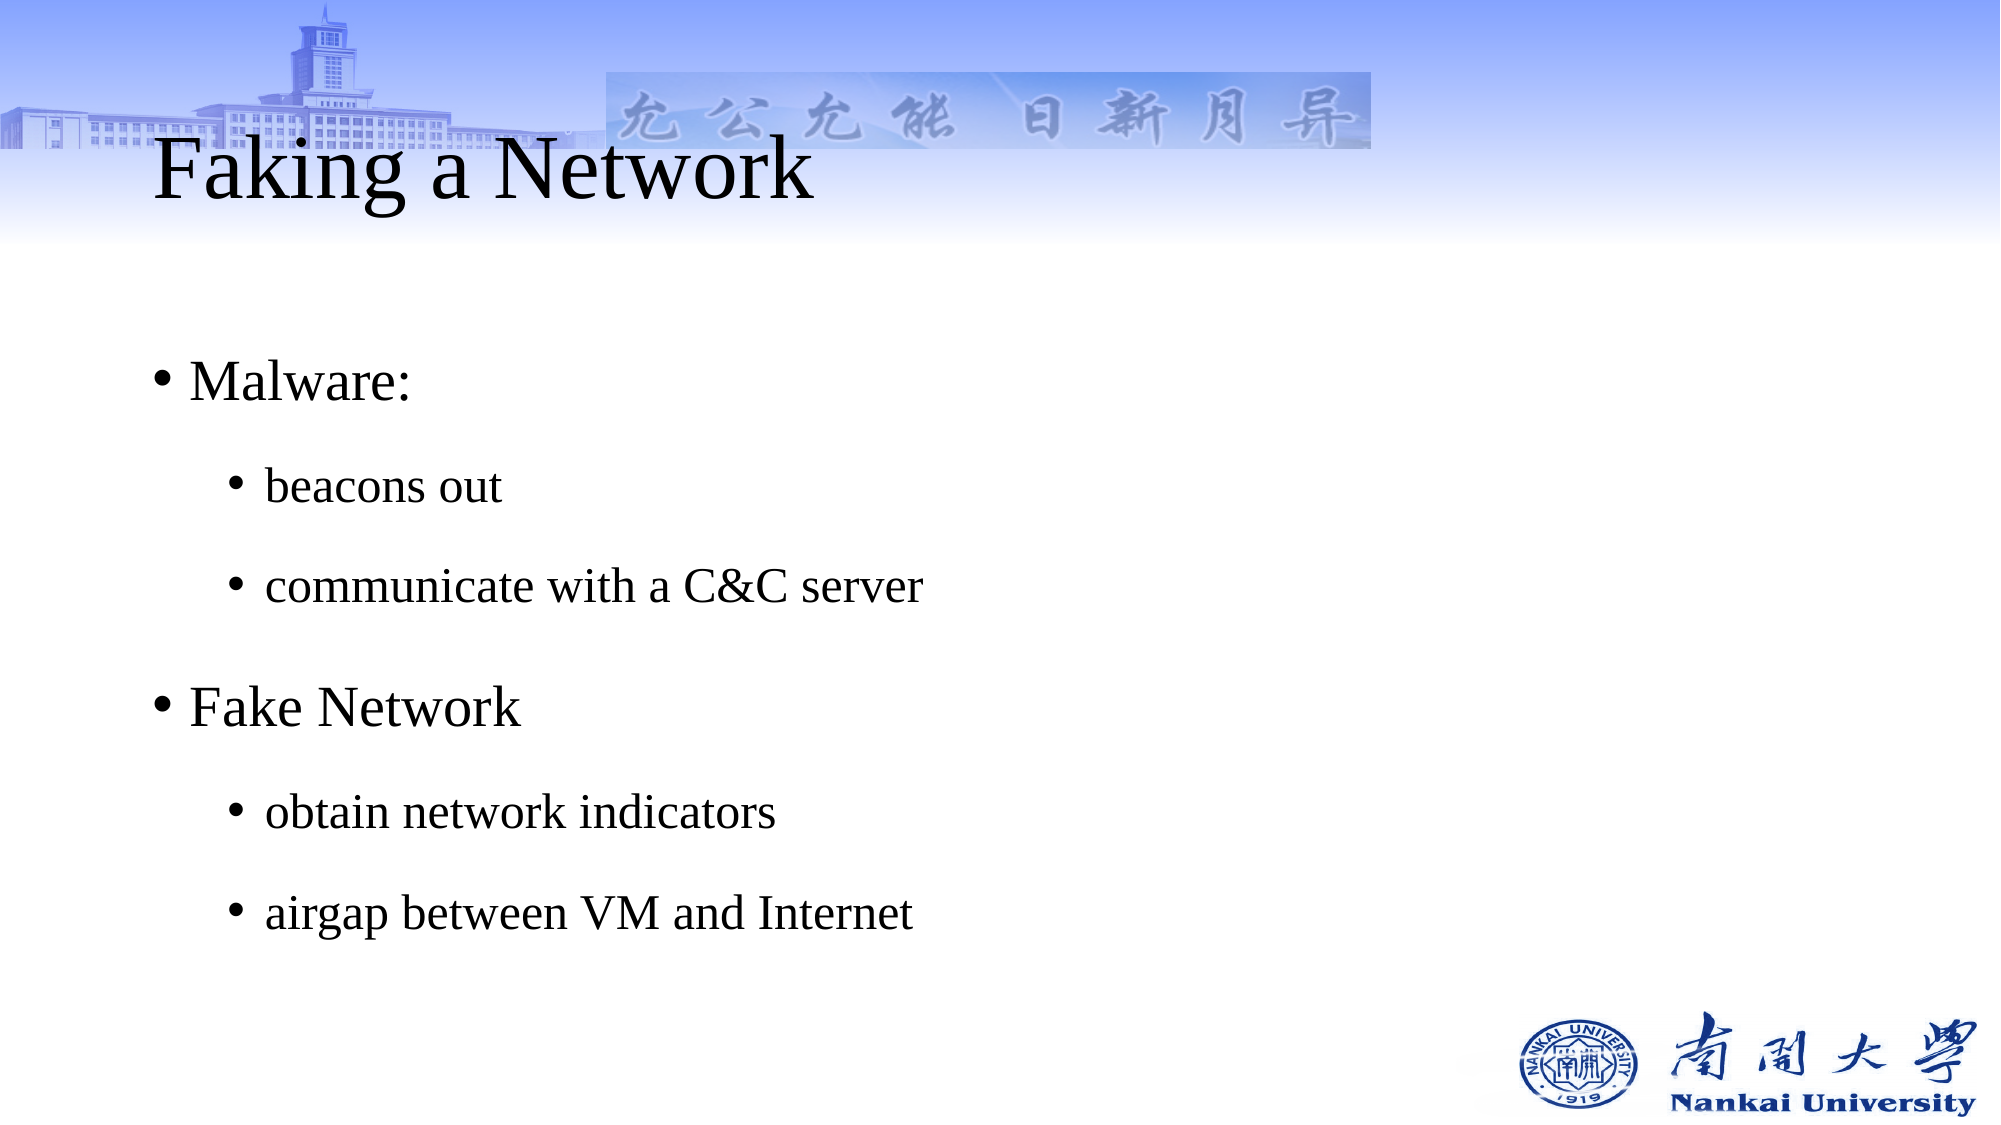

# Faking a Network
Malware:
beacons out
communicate with a C&C server
Fake Network
obtain network indicators
airgap between VM and Internet